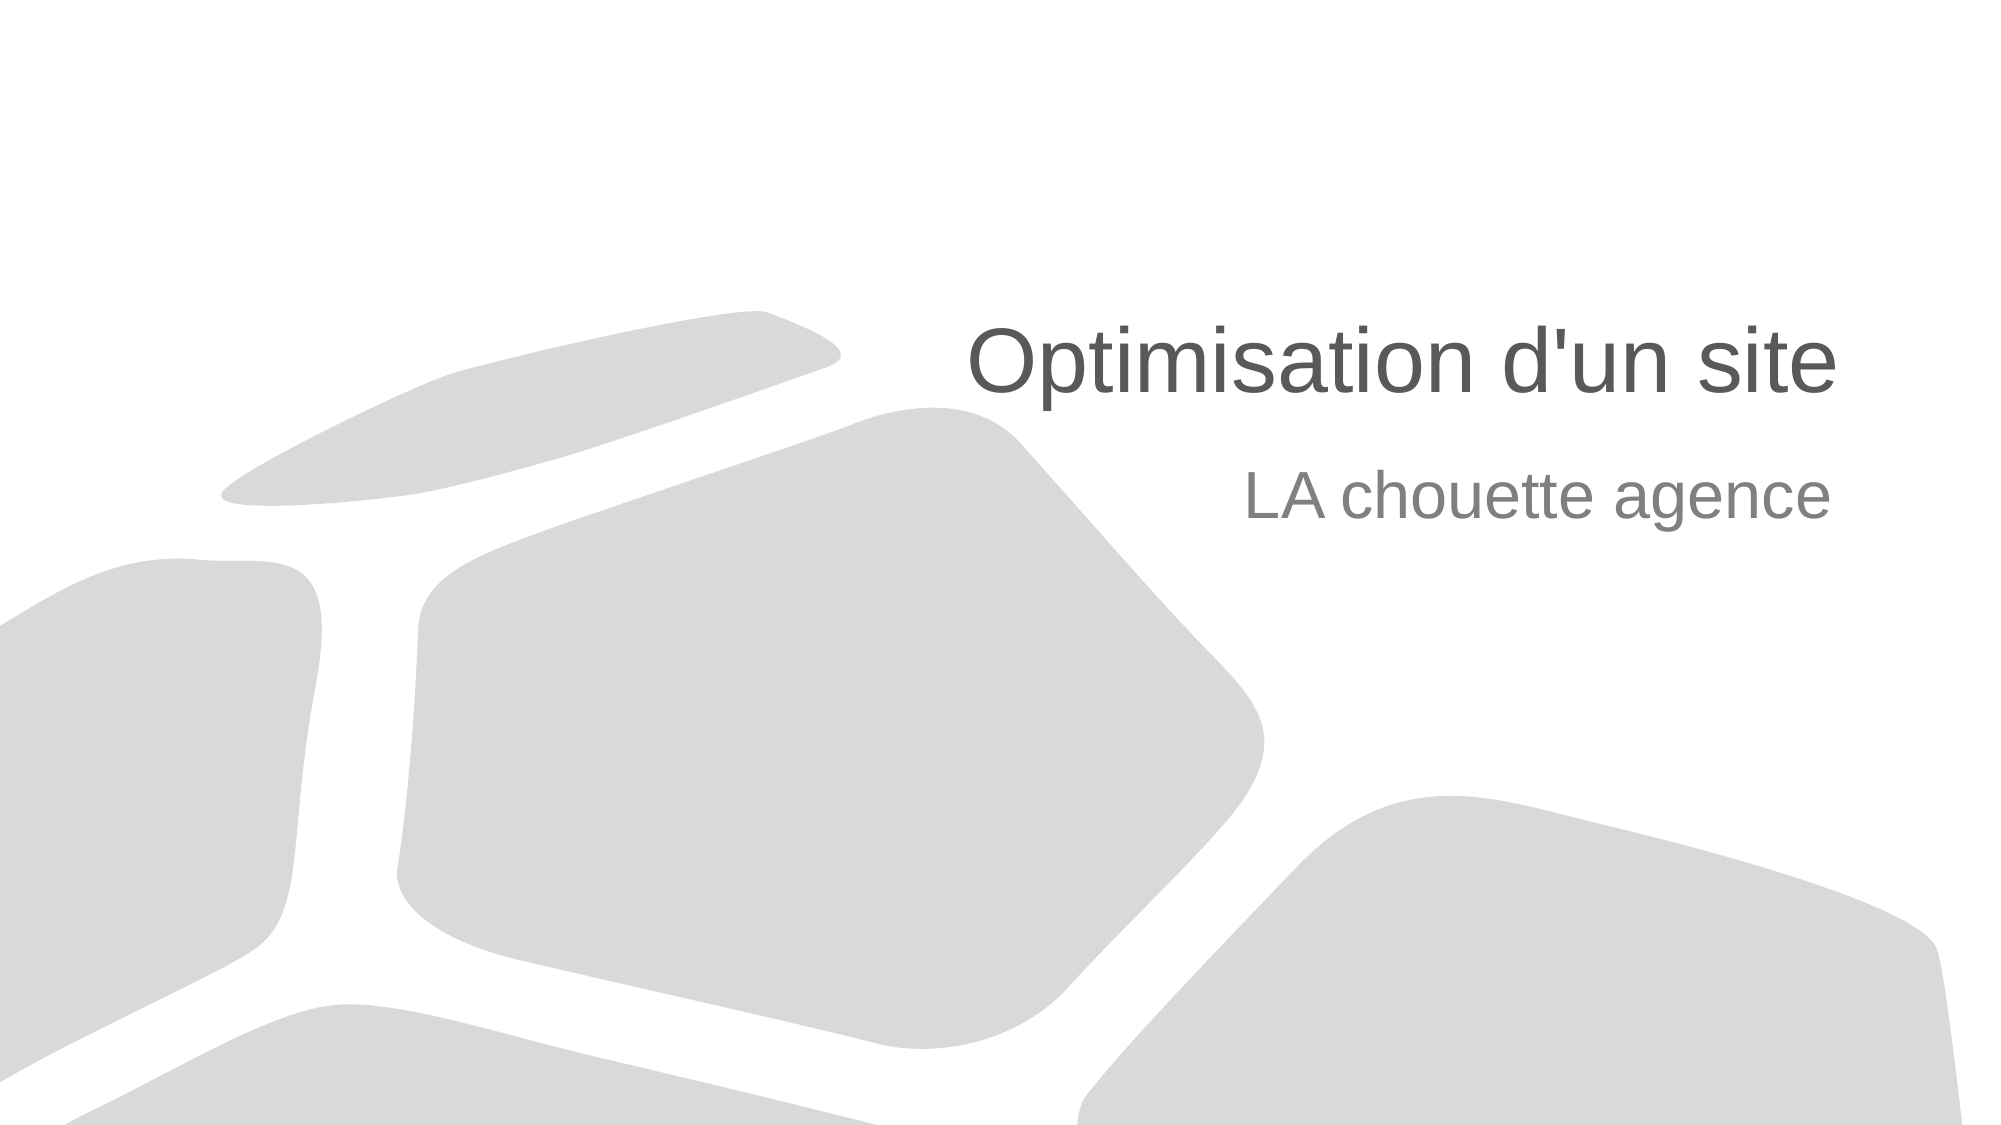

# Optimisation d'un site
LA chouette agence
1